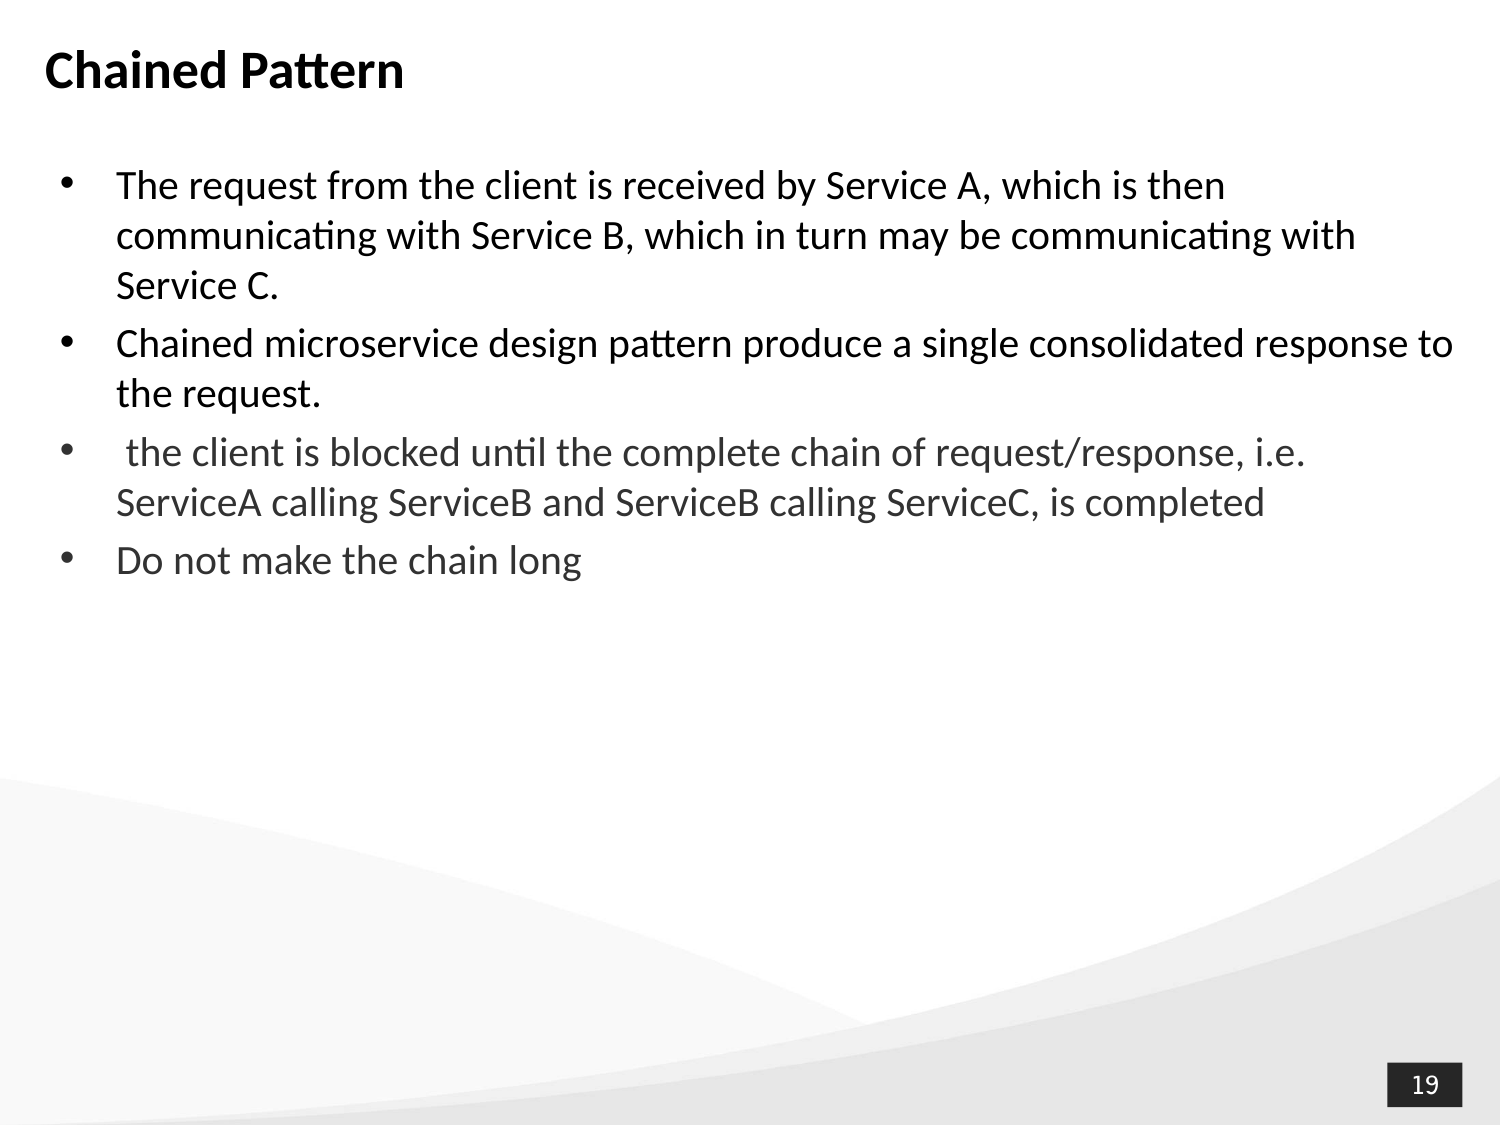

# Chained Pattern
The request from the client is received by Service A, which is then communicating with Service B, which in turn may be communicating with Service C.
Chained microservice design pattern produce a single consolidated response to the request.
 the client is blocked until the complete chain of request/response, i.e. ServiceA calling ServiceB and ServiceB calling ServiceC, is completed
Do not make the chain long